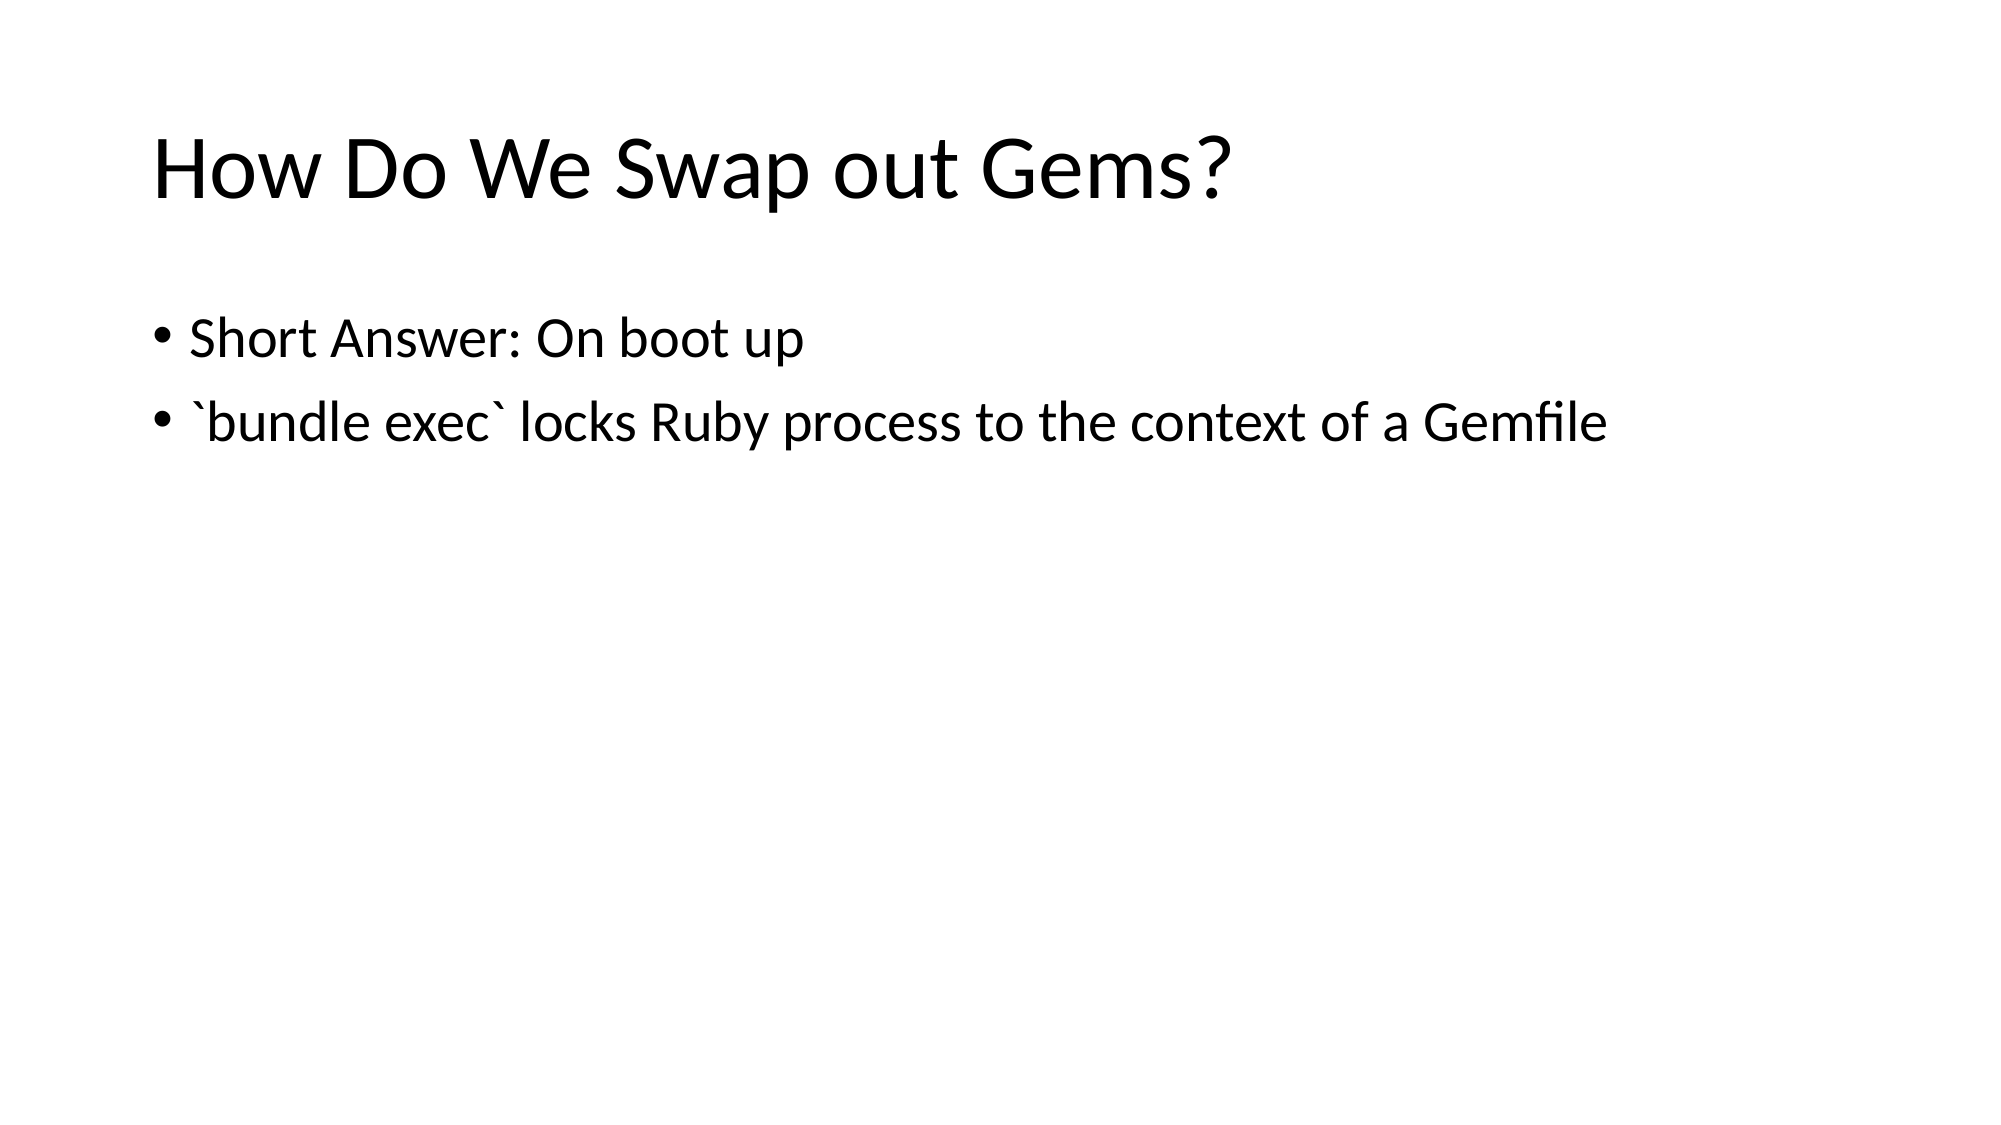

# How Do We Swap out Gems?
Short Answer: On boot up
`bundle exec` locks Ruby process to the context of a Gemfile